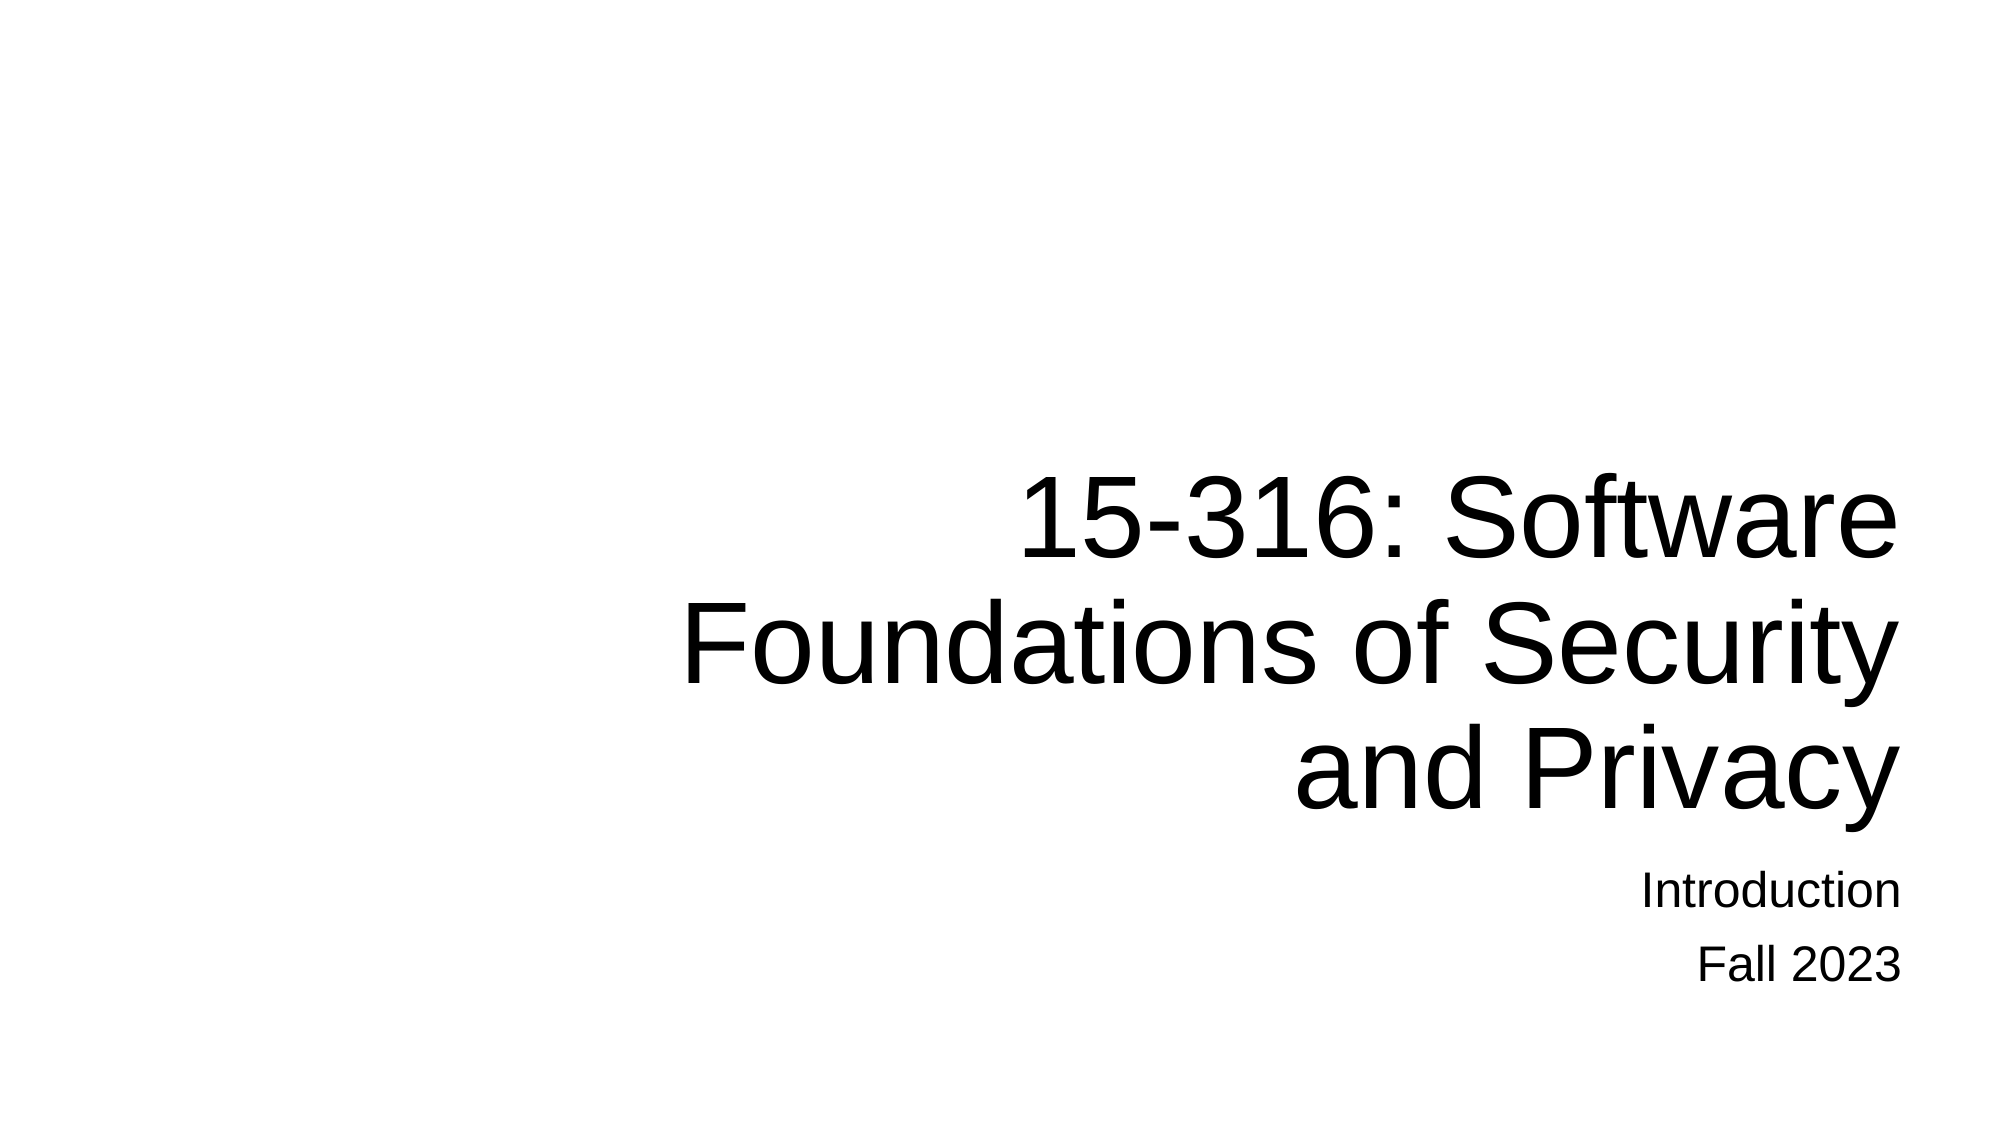

# 15-316: Software Foundations of Security and Privacy
Introduction
Fall 2023